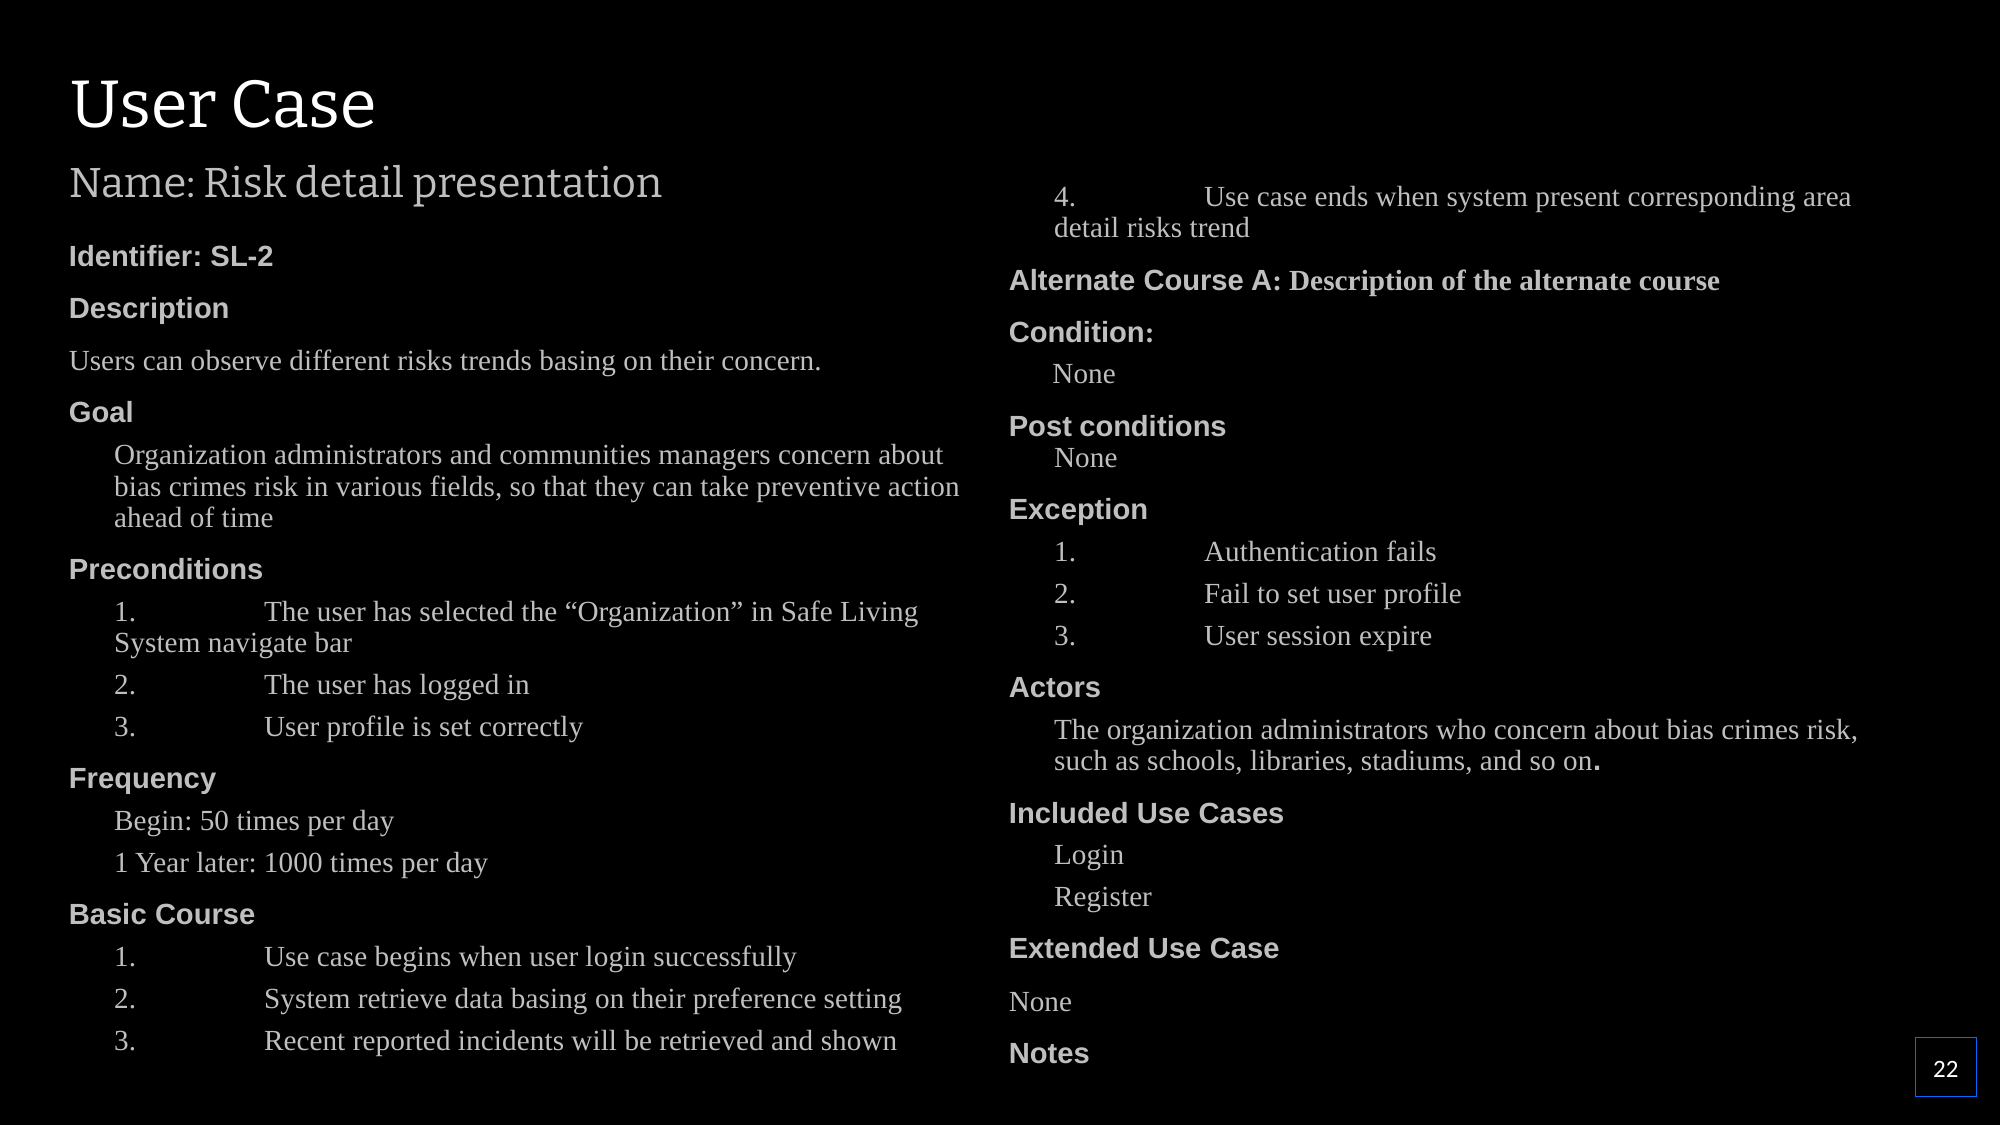

# User Case
Name: Risk detail presentation
4.	Use case ends when system present corresponding area detail risks trend
Alternate Course A: Description of the alternate course
Condition:
None
Post conditions
None
Exception
1.	Authentication fails
2.	Fail to set user profile
3.	User session expire
Actors
The organization administrators who concern about bias crimes risk, such as schools, libraries, stadiums, and so on.
Included Use Cases
Login
Register
Extended Use Case
None
Notes

Identifier: SL-2
Description
Users can observe different risks trends basing on their concern.
Goal
Organization administrators and communities managers concern about bias crimes risk in various fields, so that they can take preventive action ahead of time
Preconditions
1.	The user has selected the “Organization” in Safe Living System navigate bar
2.	The user has logged in
3.	User profile is set correctly
Frequency
Begin: 50 times per day
1 Year later: 1000 times per day
Basic Course
1.	Use case begins when user login successfully
2.	System retrieve data basing on their preference setting
3.	Recent reported incidents will be retrieved and shown
22